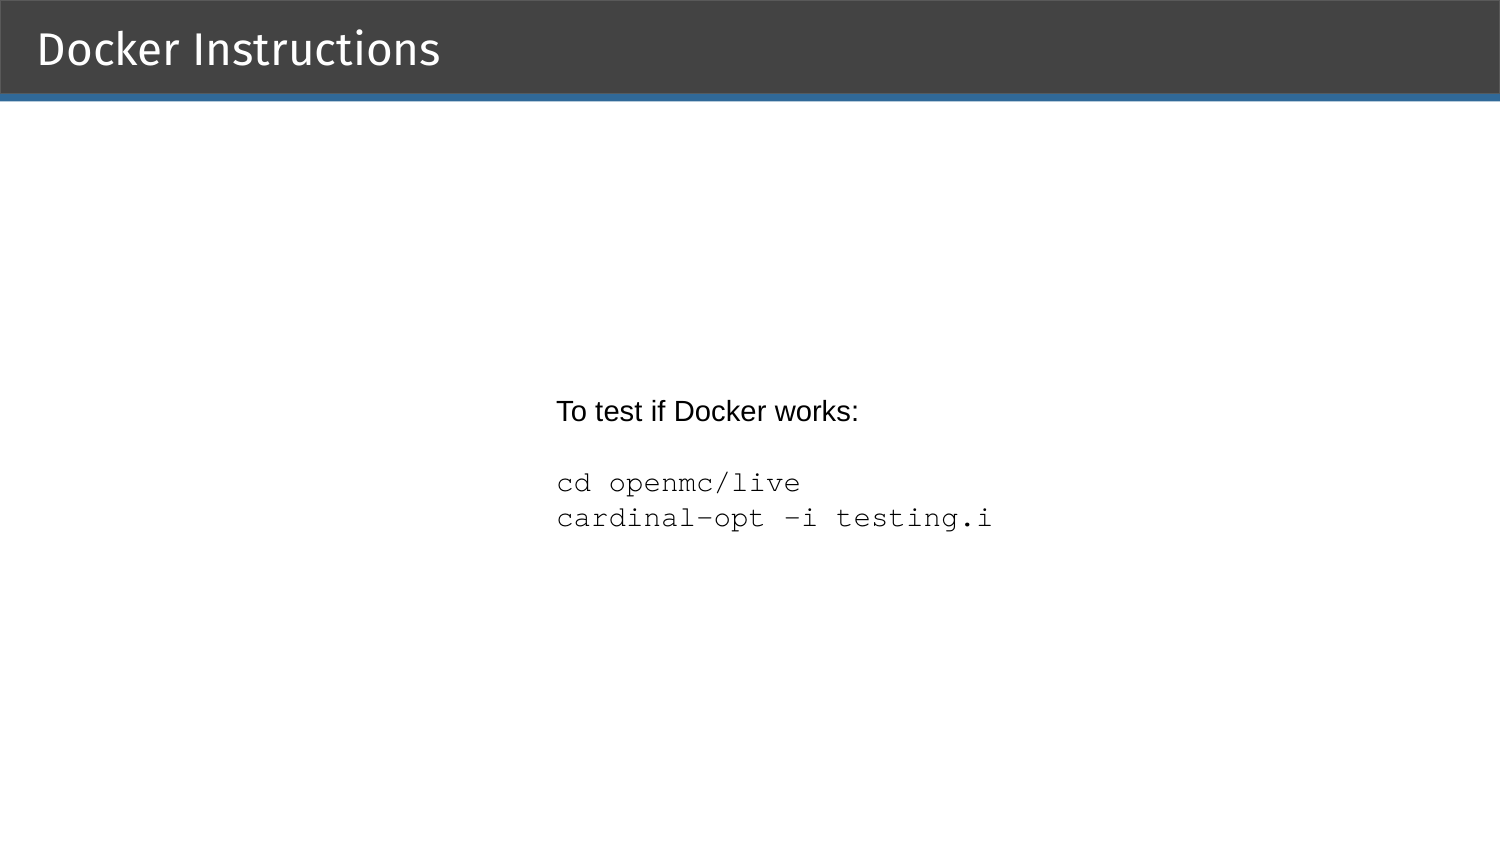

# Docker Instructions
To test if Docker works:

cd openmc/live
cardinal-opt -i testing.i